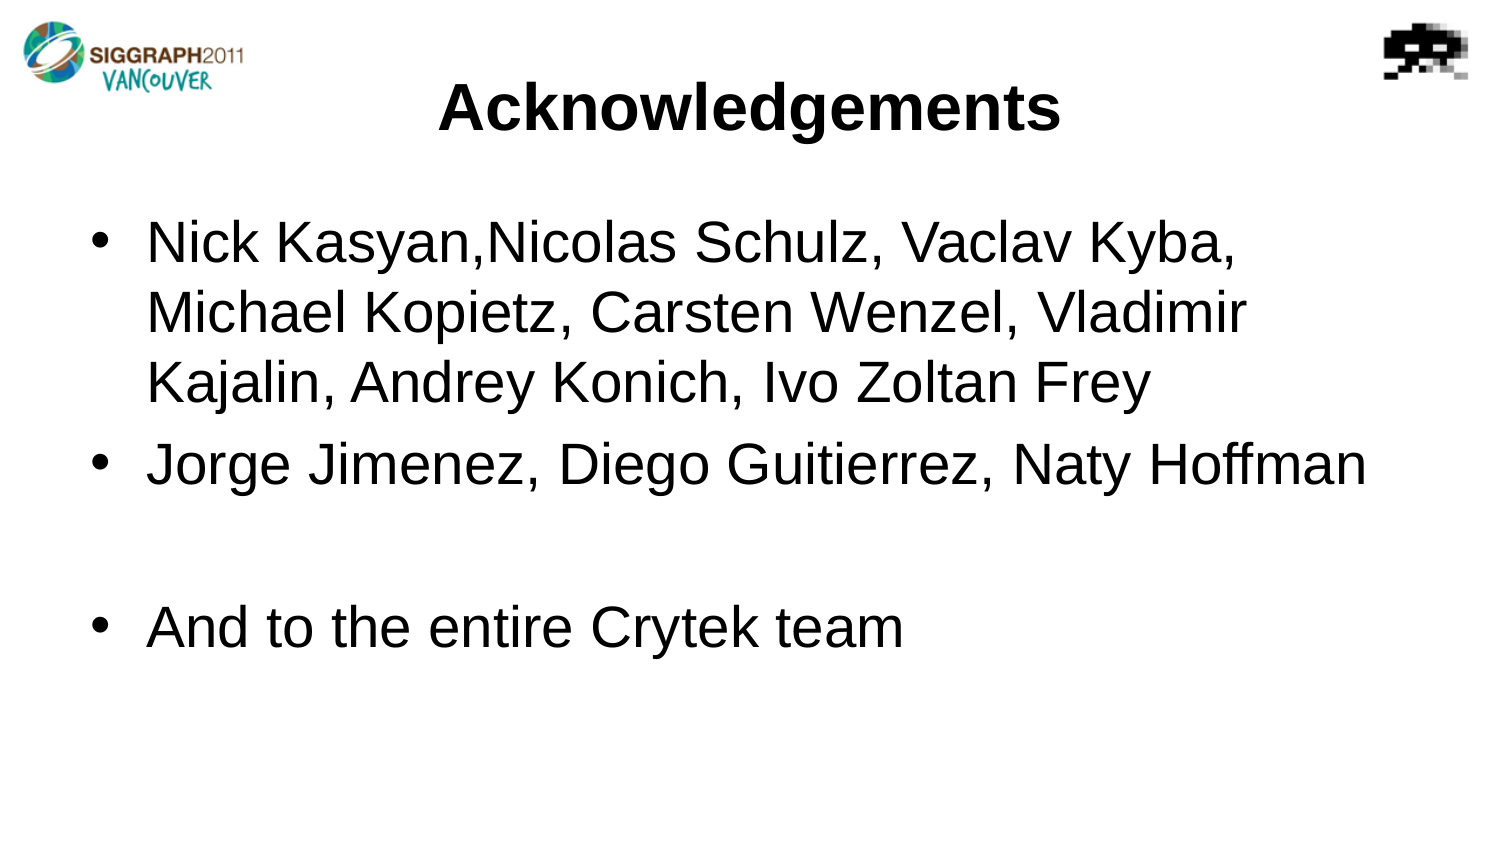

# Acknowledgements
Nick Kasyan,Nicolas Schulz, Vaclav Kyba, Michael Kopietz, Carsten Wenzel, Vladimir Kajalin, Andrey Konich, Ivo Zoltan Frey
Jorge Jimenez, Diego Guitierrez, Naty Hoffman

And to the entire Crytek team